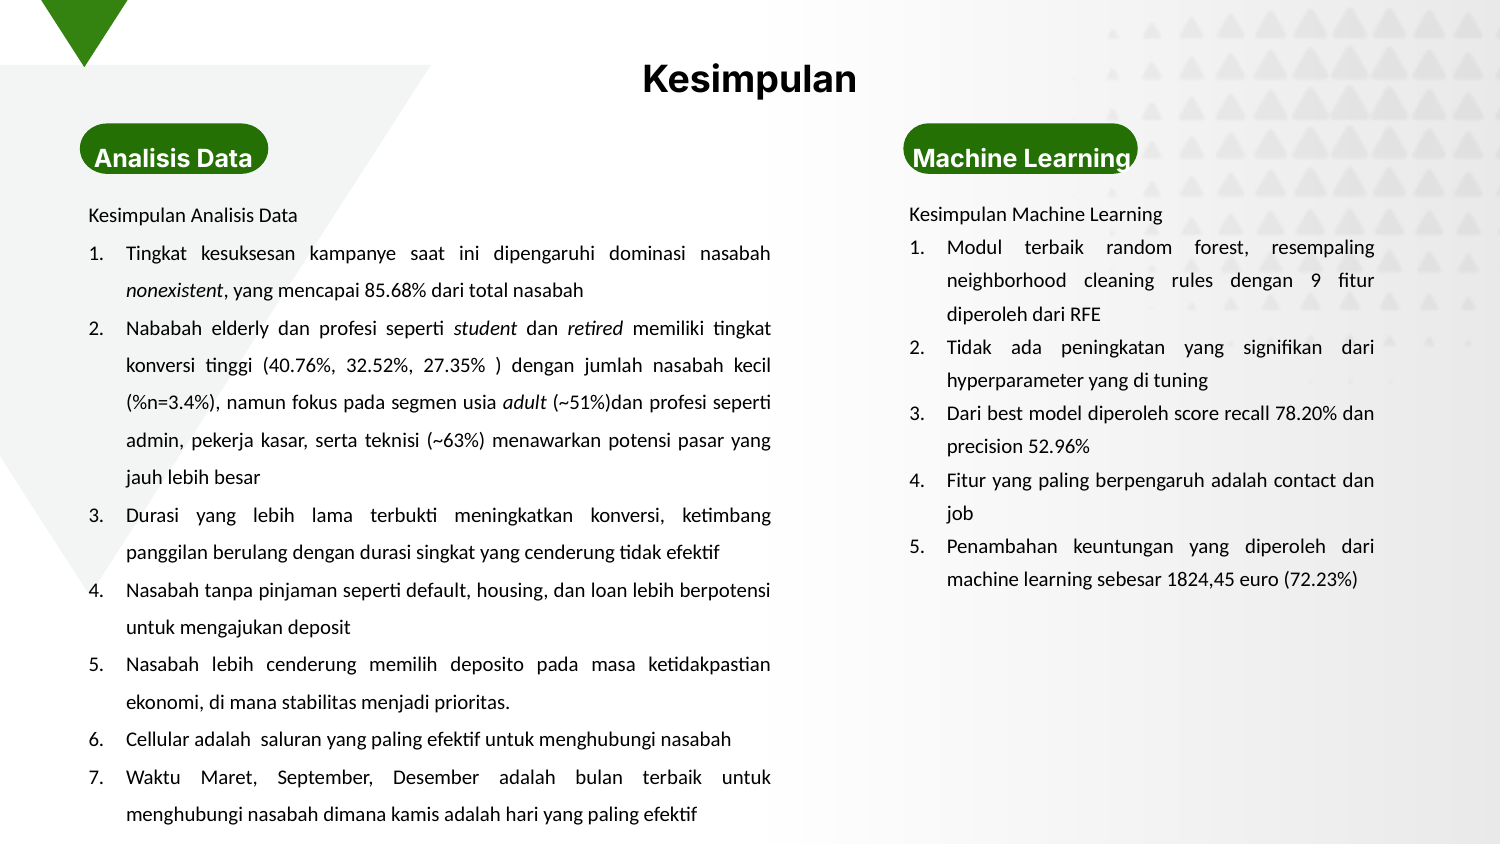

Kesimpulan

Machine Learning
Kesimpulan Machine Learning
Modul terbaik random forest, resempaling neighborhood cleaning rules dengan 9 fitur diperoleh dari RFE
Tidak ada peningkatan yang signifikan dari hyperparameter yang di tuning
Dari best model diperoleh score recall 78.20% dan precision 52.96%
Fitur yang paling berpengaruh adalah contact dan job
Penambahan keuntungan yang diperoleh dari machine learning sebesar 1824,45 euro (72.23%)

Analisis Data
Kesimpulan Analisis Data
Tingkat kesuksesan kampanye saat ini dipengaruhi dominasi nasabah nonexistent, yang mencapai 85.68% dari total nasabah
Nababah elderly dan profesi seperti student dan retired memiliki tingkat konversi tinggi (40.76%, 32.52%, 27.35% ) dengan jumlah nasabah kecil (%n=3.4%), namun fokus pada segmen usia adult (~51%)dan profesi seperti admin, pekerja kasar, serta teknisi (~63%) menawarkan potensi pasar yang jauh lebih besar
Durasi yang lebih lama terbukti meningkatkan konversi, ketimbang panggilan berulang dengan durasi singkat yang cenderung tidak efektif
Nasabah tanpa pinjaman seperti default, housing, dan loan lebih berpotensi untuk mengajukan deposit
Nasabah lebih cenderung memilih deposito pada masa ketidakpastian ekonomi, di mana stabilitas menjadi prioritas.
Cellular adalah  saluran yang paling efektif untuk menghubungi nasabah
Waktu Maret, September, Desember adalah bulan terbaik untuk menghubungi nasabah dimana kamis adalah hari yang paling efektif